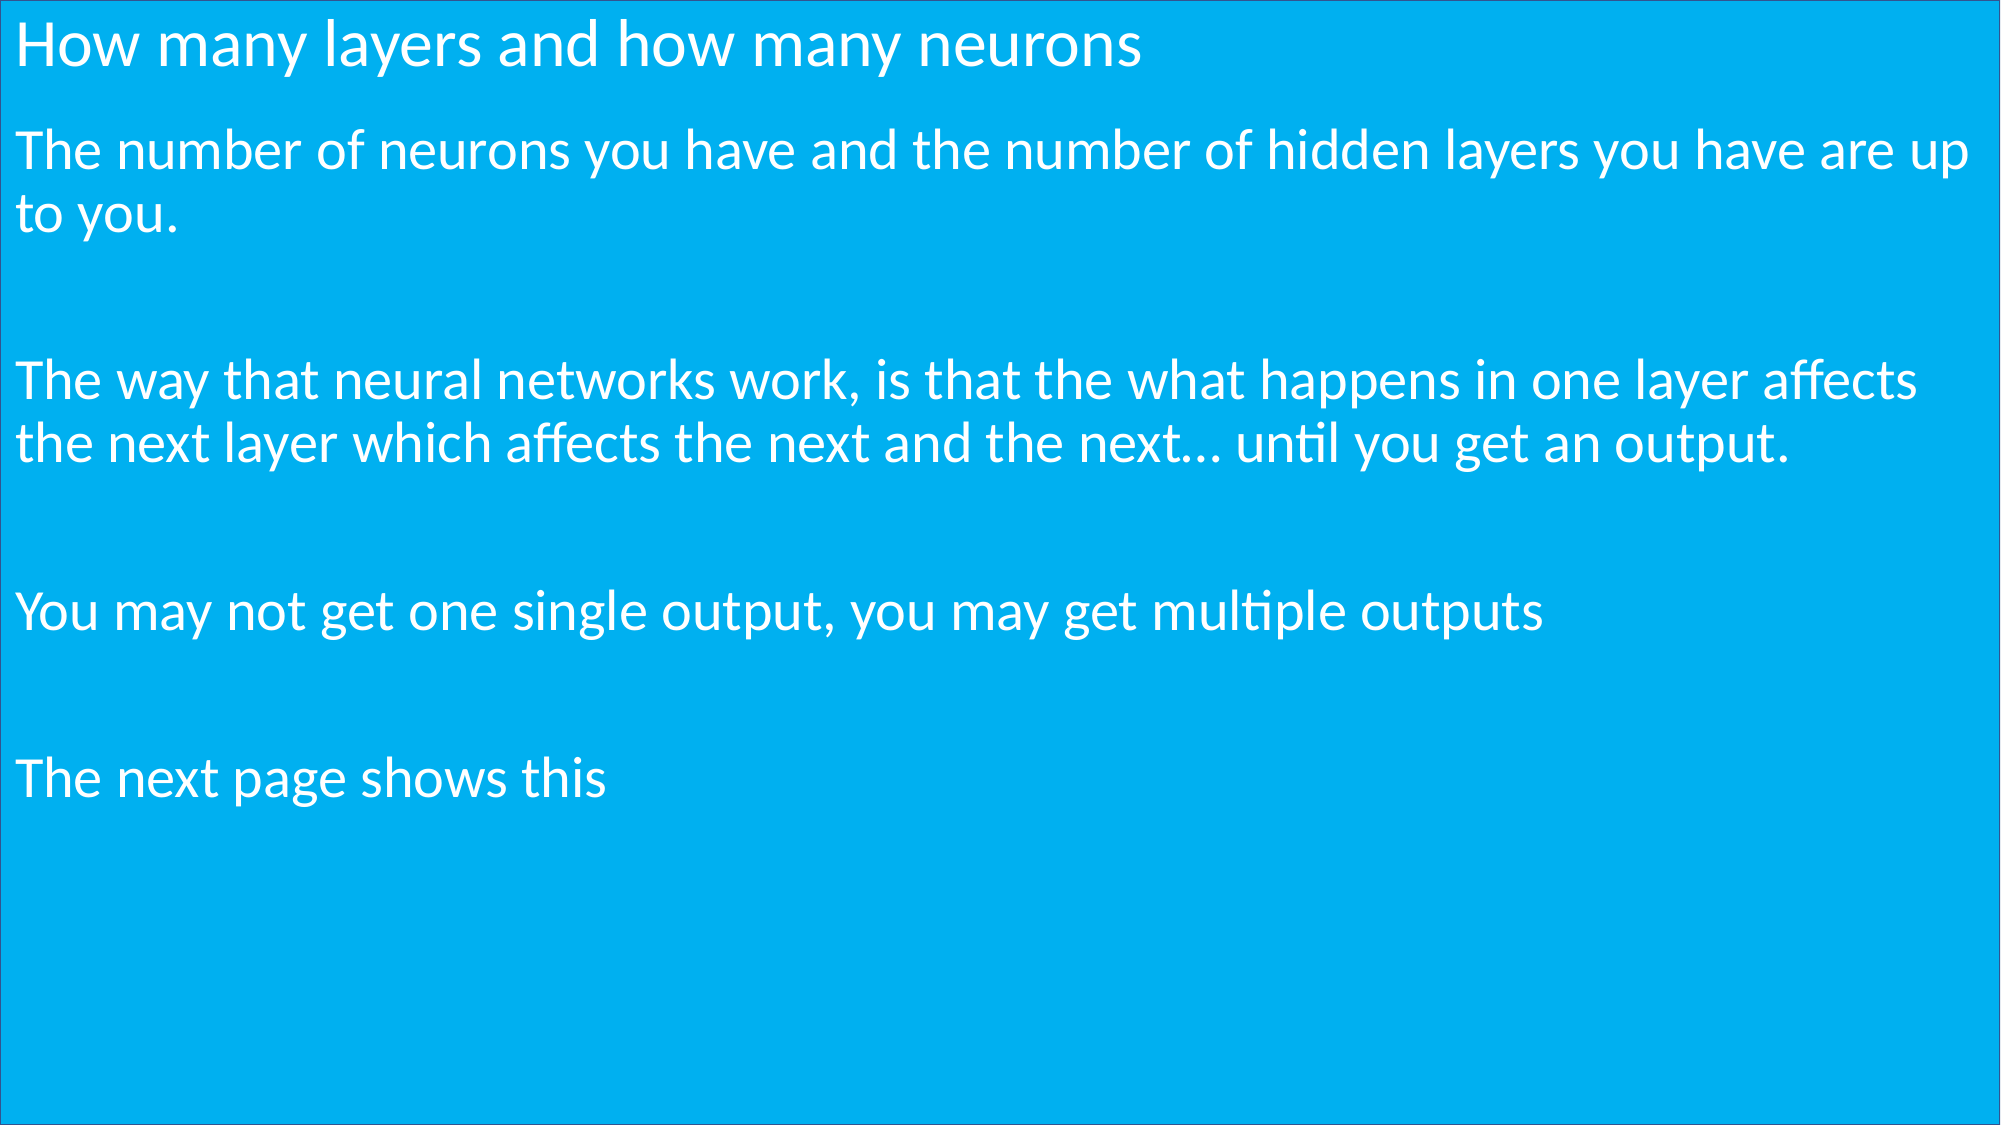

# How many layers and how many neurons
The number of neurons you have and the number of hidden layers you have are up to you.

The way that neural networks work, is that the what happens in one layer affects the next layer which affects the next and the next… until you get an output.

You may not get one single output, you may get multiple outputs

The next page shows this